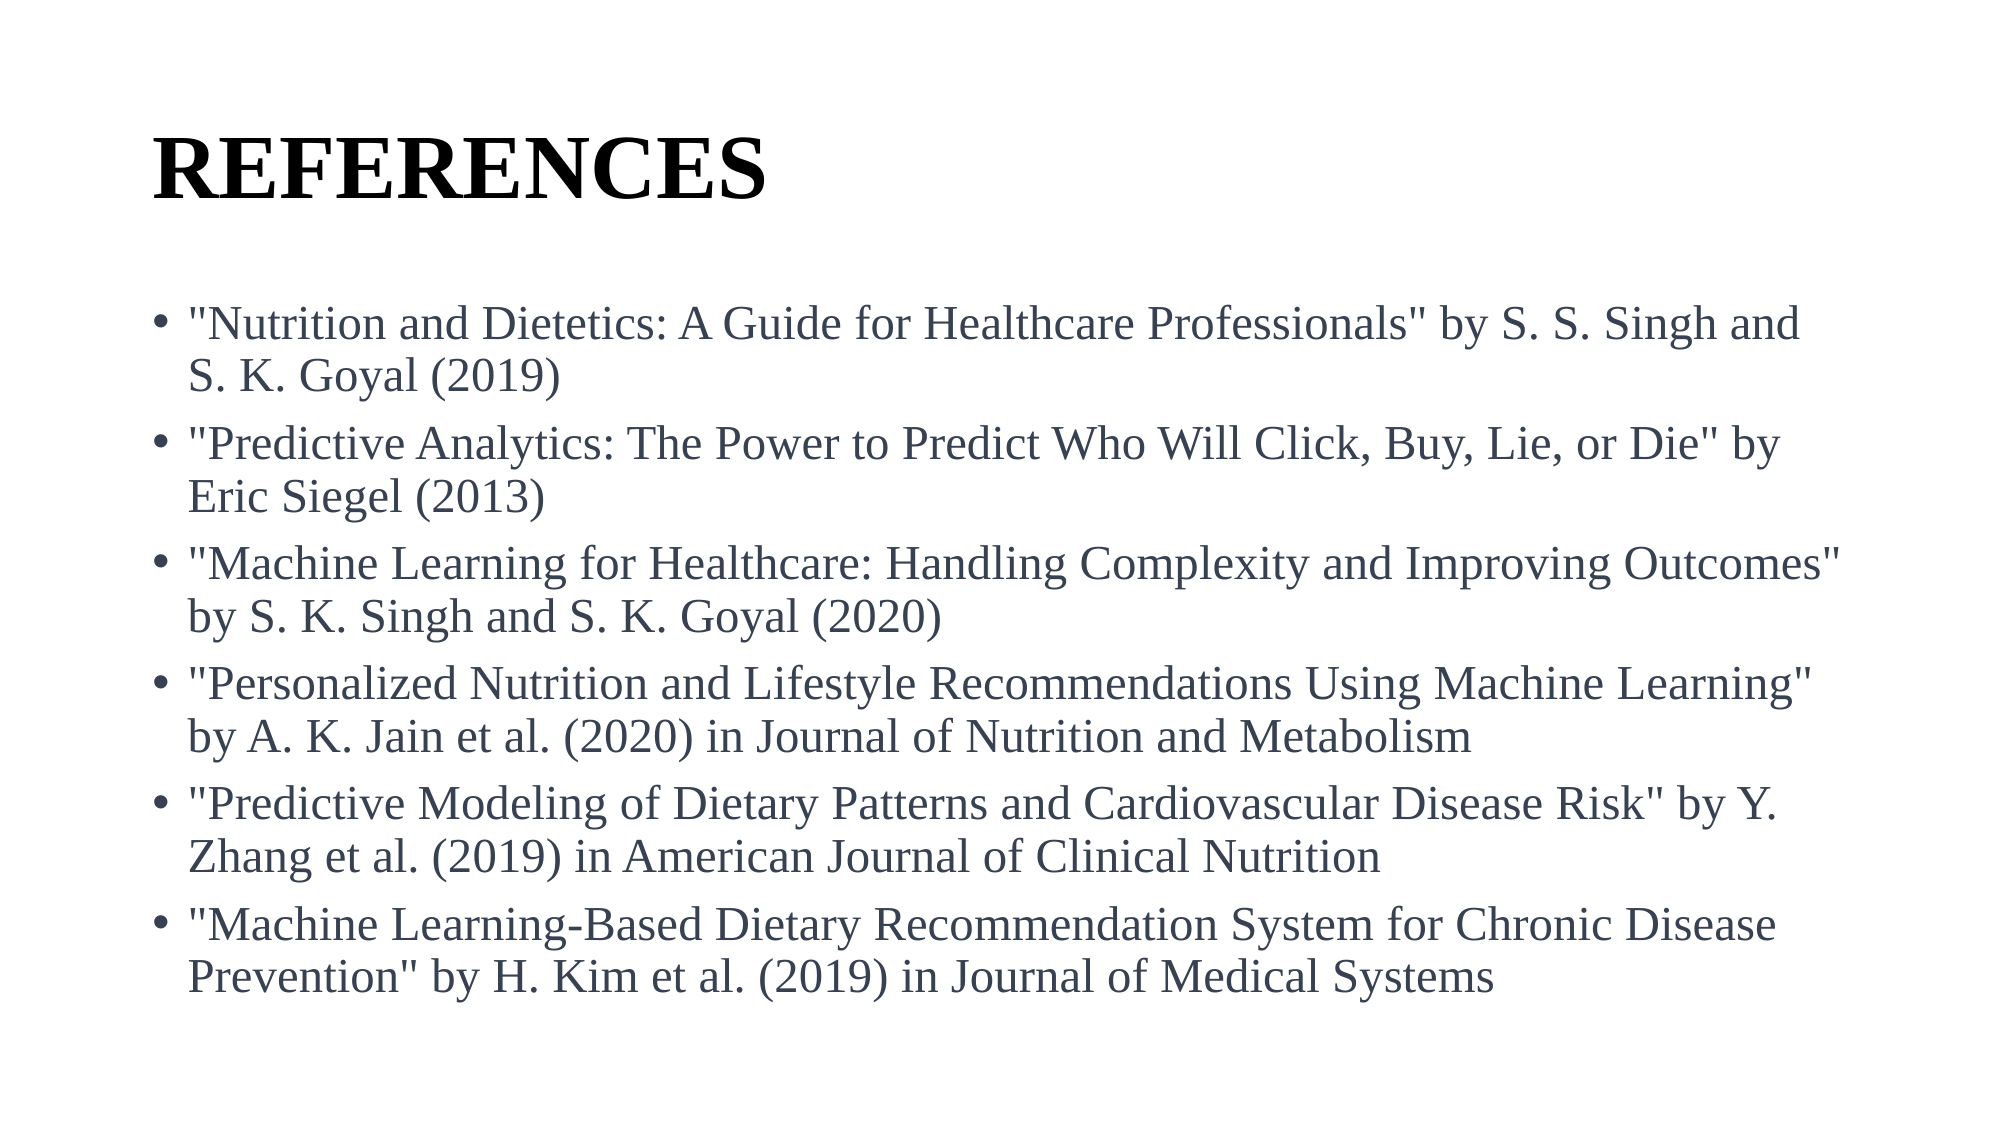

# REFERENCES
"Nutrition and Dietetics: A Guide for Healthcare Professionals" by S. S. Singh and S. K. Goyal (2019)
"Predictive Analytics: The Power to Predict Who Will Click, Buy, Lie, or Die" by Eric Siegel (2013)
"Machine Learning for Healthcare: Handling Complexity and Improving Outcomes" by S. K. Singh and S. K. Goyal (2020)
"Personalized Nutrition and Lifestyle Recommendations Using Machine Learning" by A. K. Jain et al. (2020) in Journal of Nutrition and Metabolism
"Predictive Modeling of Dietary Patterns and Cardiovascular Disease Risk" by Y. Zhang et al. (2019) in American Journal of Clinical Nutrition
"Machine Learning-Based Dietary Recommendation System for Chronic Disease Prevention" by H. Kim et al. (2019) in Journal of Medical Systems